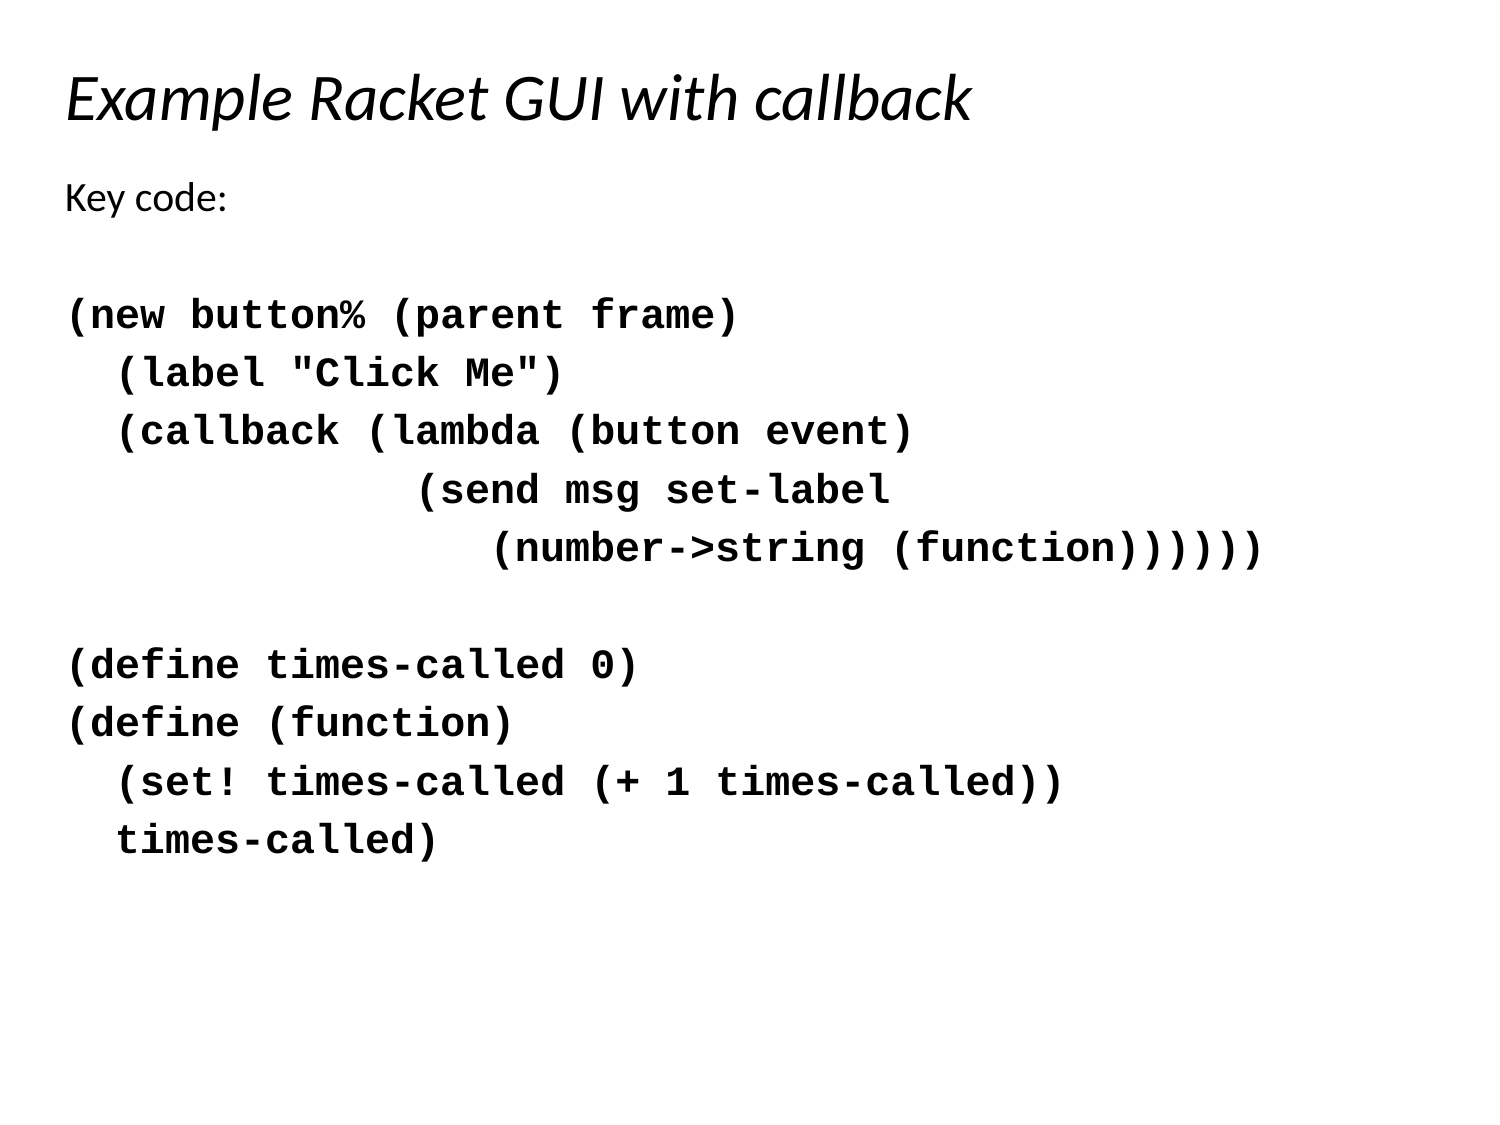

# Example Racket GUI with callback
Key code:

(new button% (parent frame)
  (label "Click Me")
  (callback (lambda (button event)
              (send msg set-label
                 (number->string (function))))))

(define times-called 0)
(define (function)
  (set! times-called (+ 1 times-called))
  times-called)